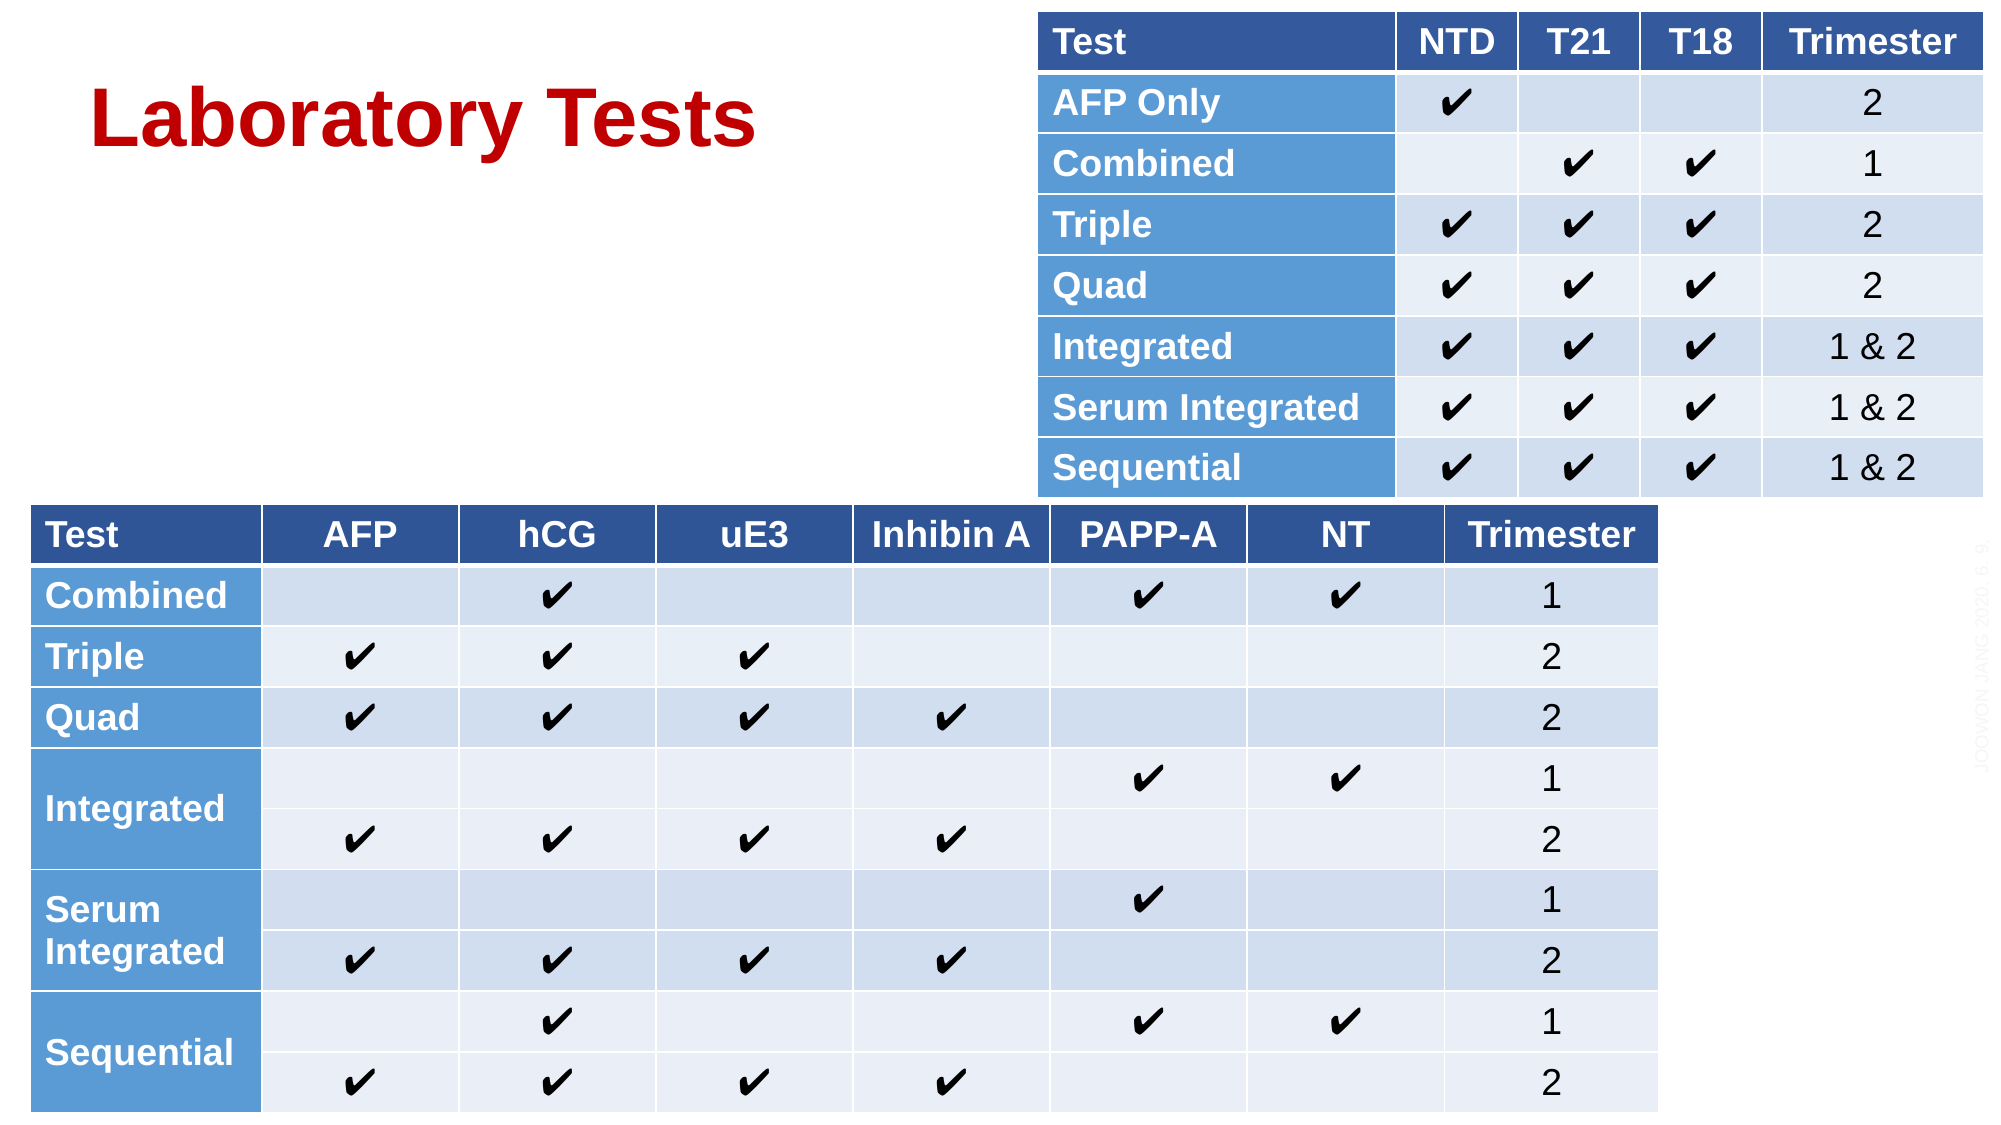

| Test | NTD | T21 | T18 | Trimester |
| --- | --- | --- | --- | --- |
| AFP Only | ✔ |  |  | 2 |
| Combined |  | ✔ | ✔ | 1 |
| Triple | ✔ | ✔ | ✔ | 2 |
| Quad | ✔ | ✔ | ✔ | 2 |
| Integrated | ✔ | ✔ | ✔ | 1 & 2 |
| Serum Integrated | ✔ | ✔ | ✔ | 1 & 2 |
| Sequential | ✔ | ✔ | ✔ | 1 & 2 |
Laboratory Tests
| Test | AFP | hCG | uE3 | Inhibin A | PAPP-A | NT | Trimester |
| --- | --- | --- | --- | --- | --- | --- | --- |
| Combined |  | ✔ |  |  | ✔ | ✔ | 1 |
| Triple | ✔ | ✔ | ✔ |  |  |  | 2 |
| Quad | ✔ | ✔ | ✔ | ✔ |  |  | 2 |
| Integrated |  |  |  |  | ✔ | ✔ | 1 |
|  | ✔ | ✔ | ✔ | ✔ |  |  | 2 |
| Serum Integrated |  |  |  |  | ✔ |  | 1 |
|  | ✔ | ✔ | ✔ | ✔ |  |  | 2 |
| Sequential |  | ✔ |  |  | ✔ | ✔ | 1 |
|  | ✔ | ✔ | ✔ | ✔ |  |  | 2 |